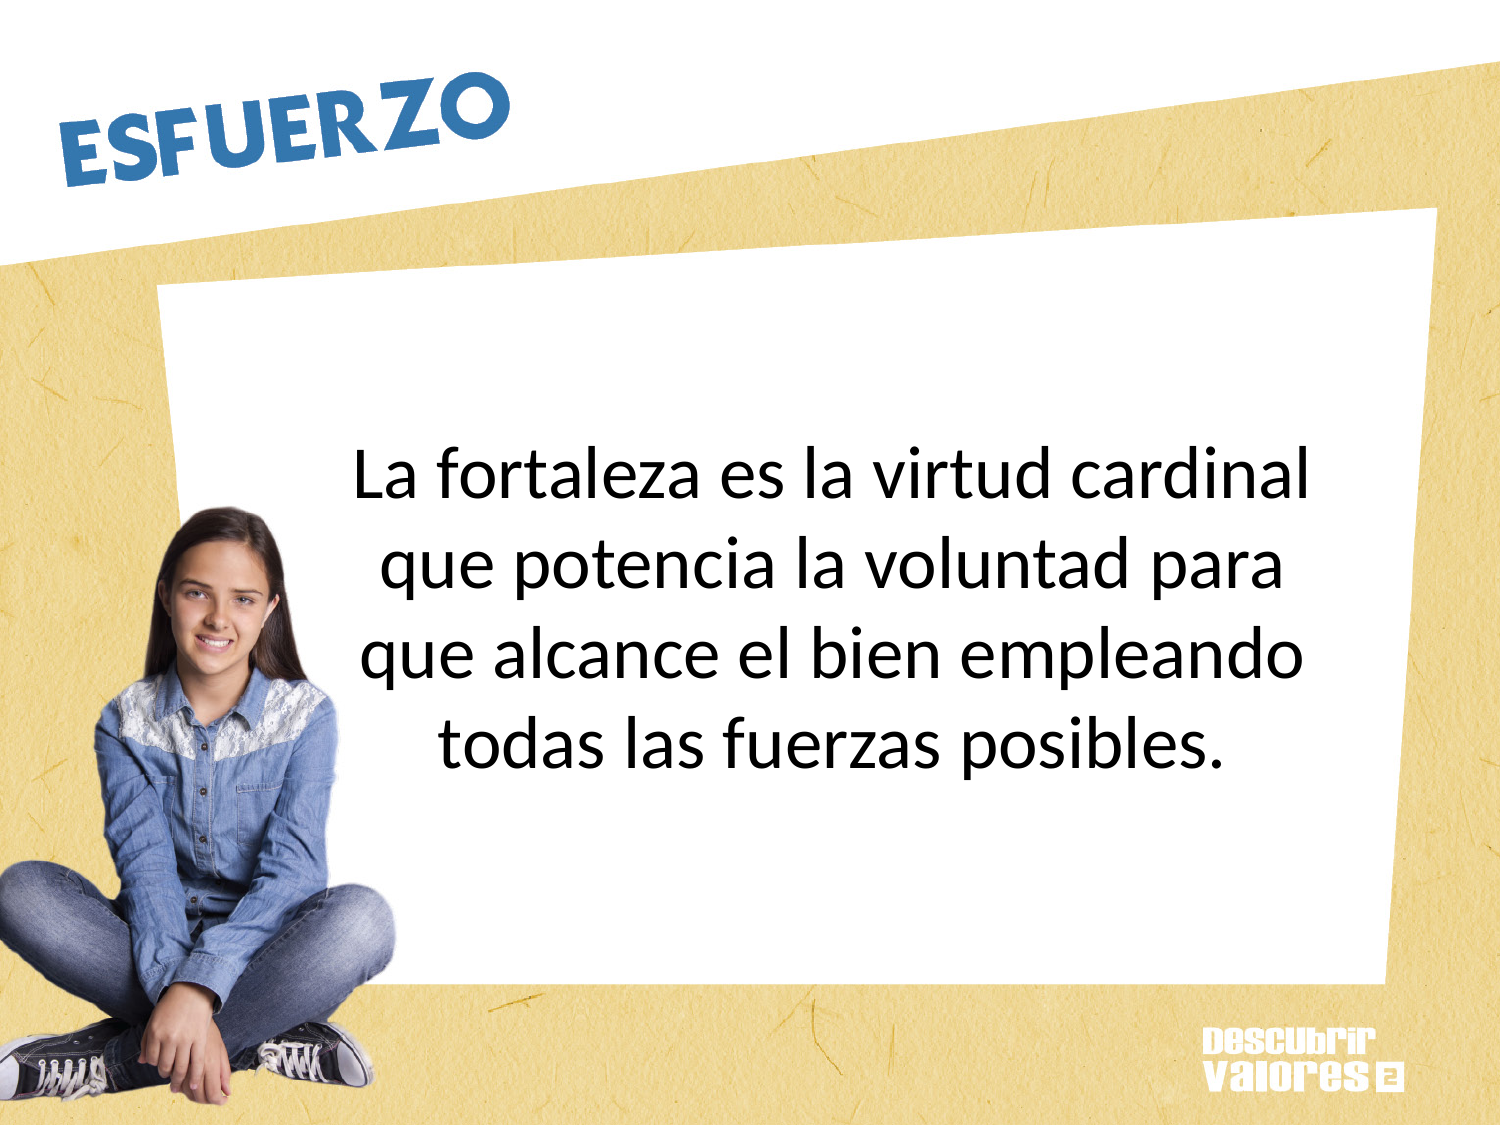

# La fortaleza es la virtud cardinal que potencia la voluntad para que alcance el bien empleando todas las fuerzas posibles.